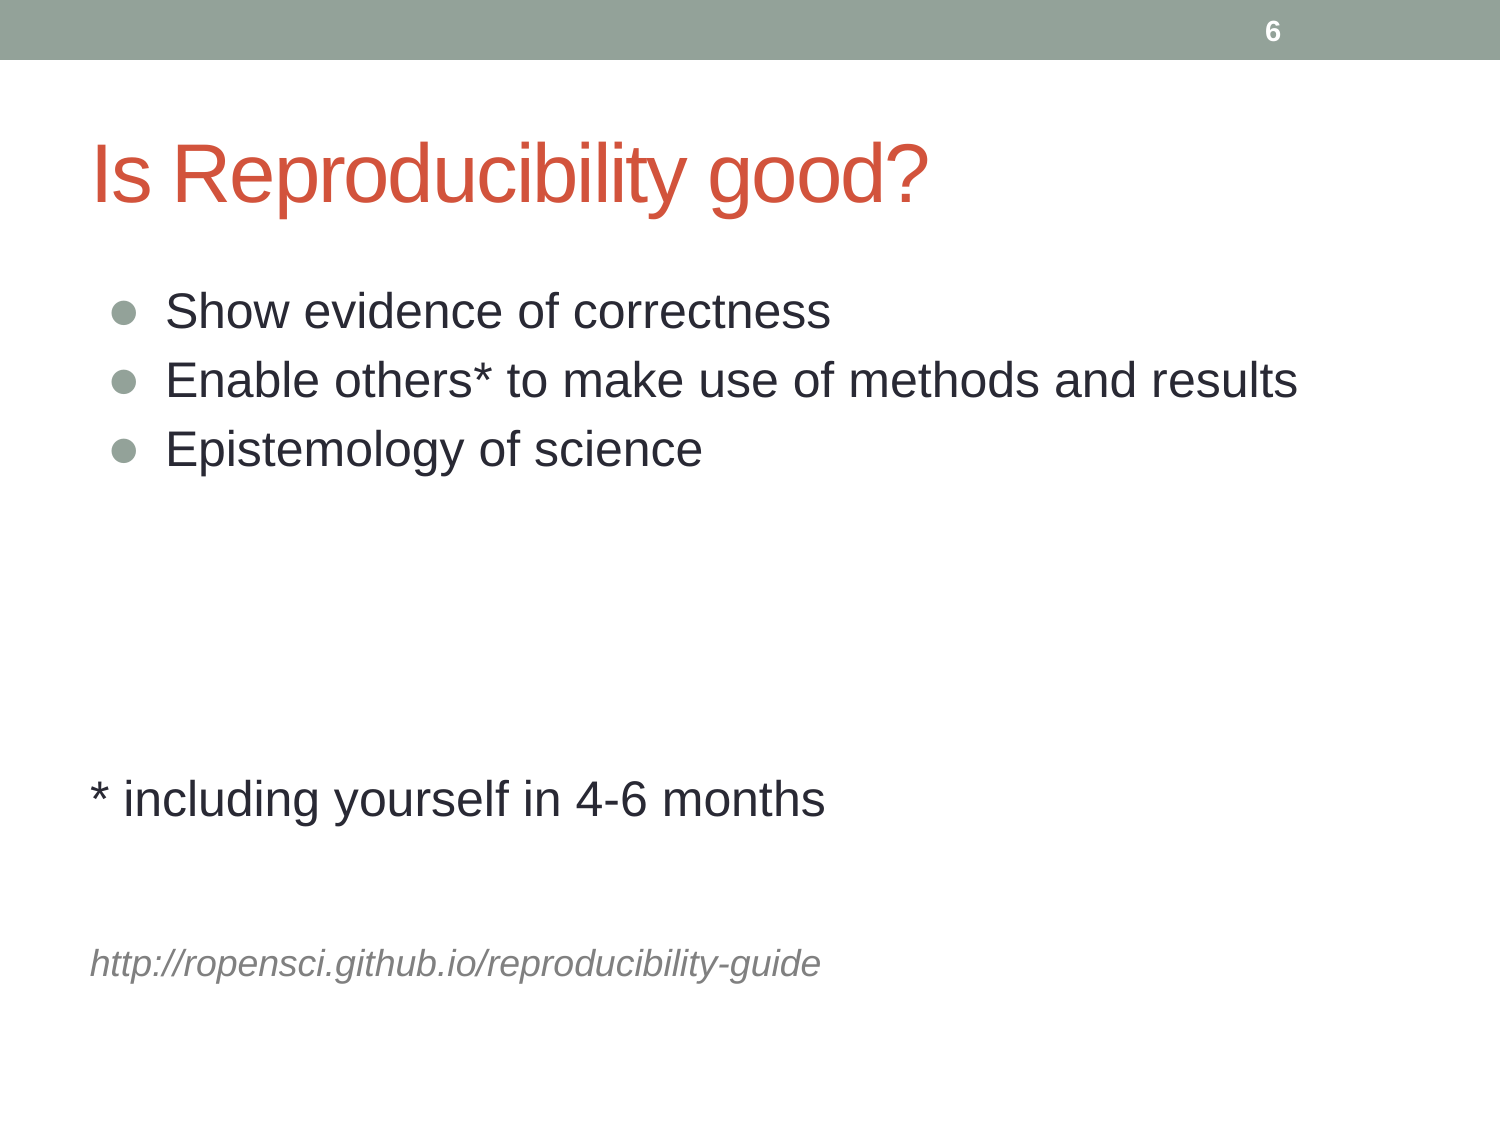

6
# Is Reproducibility good?
Show evidence of correctness
Enable others* to make use of methods and results
Epistemology of science

* including yourself in 4-6 months
http://ropensci.github.io/reproducibility-guide